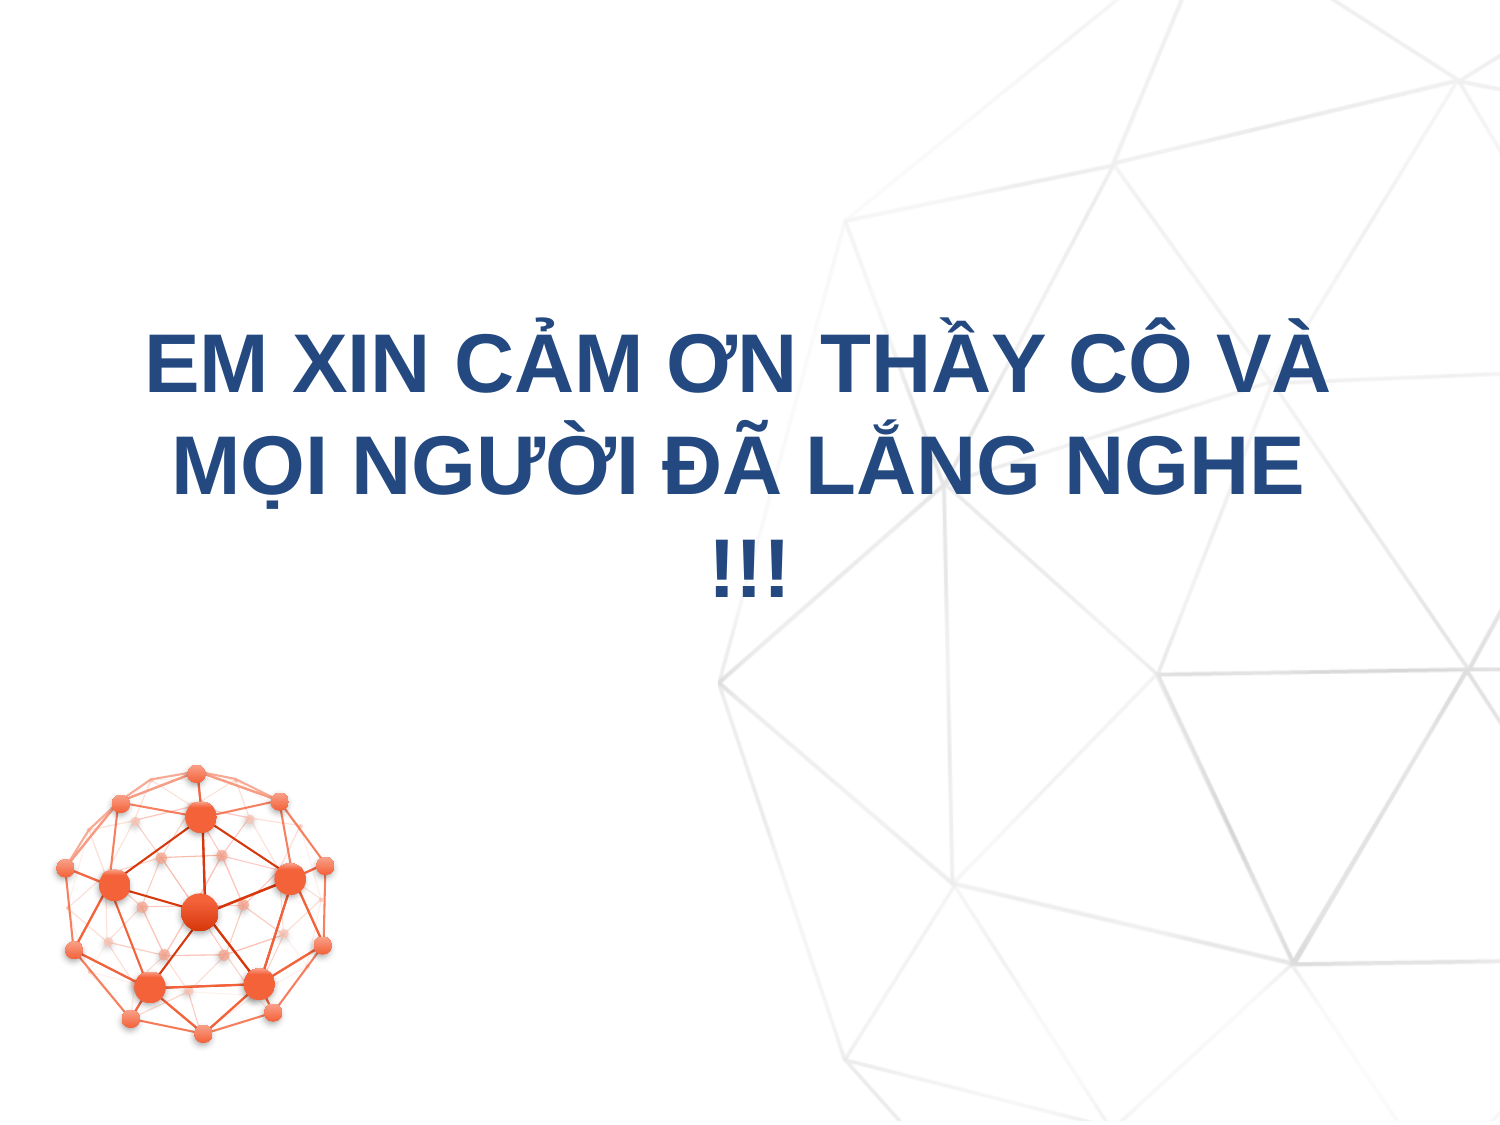

EM XIN CẢM ƠN THẦY CÔ VÀ
MỌI NGƯỜI ĐÃ LẮNG NGHE
!!!
04/05/2017
48